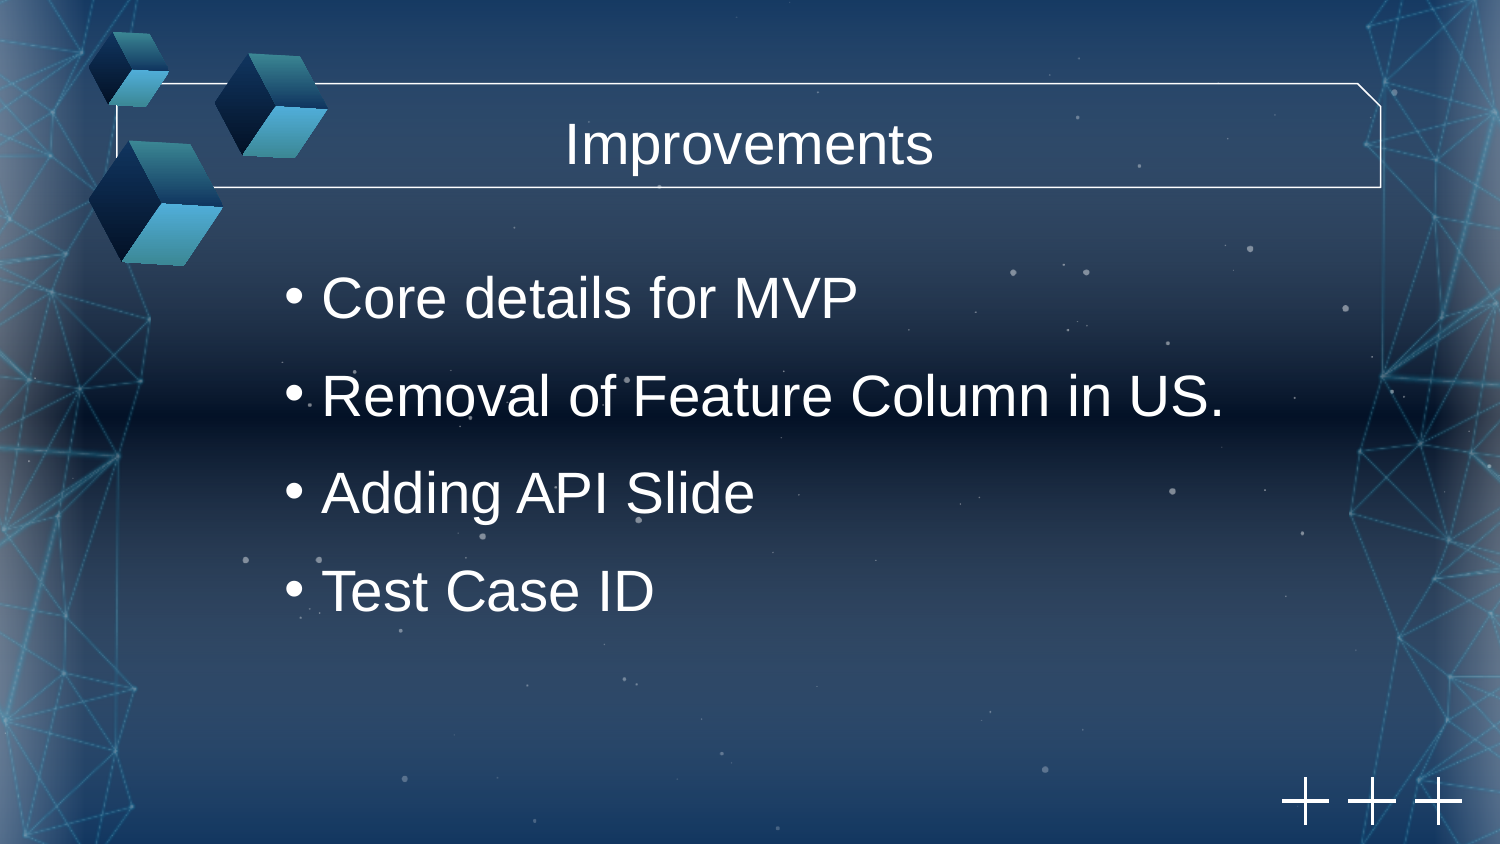

Improvements

Core details for MVP
Removal of Feature Column in US.
Adding API Slide
Test Case ID